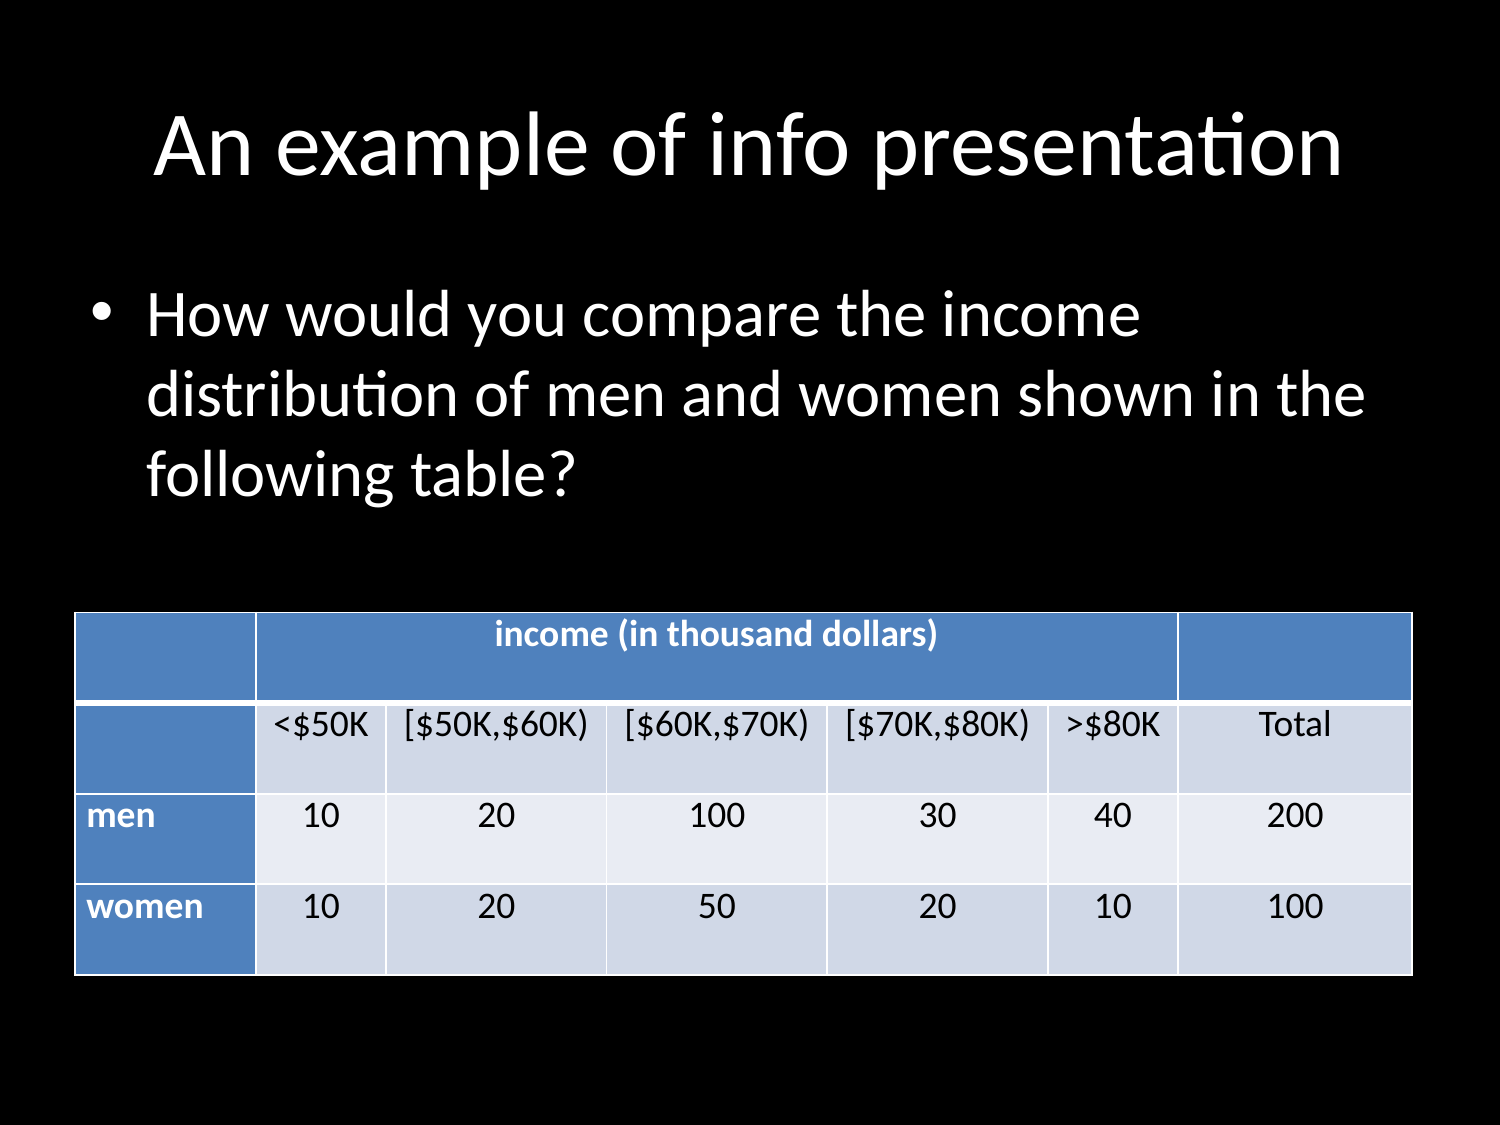

# An example of info presentation
How would you compare the income distribution of men and women shown in the following table?
|  | income (in thousand dollars) |  |  |  |  |  |
| --- | --- | --- | --- | --- | --- | --- |
|  | <$50K | [$50K,$60K) | [$60K,$70K) | [$70K,$80K) | >$80K | Total |
| men | 10 | 20 | 100 | 30 | 40 | 200 |
| women | 10 | 20 | 50 | 20 | 10 | 100 |